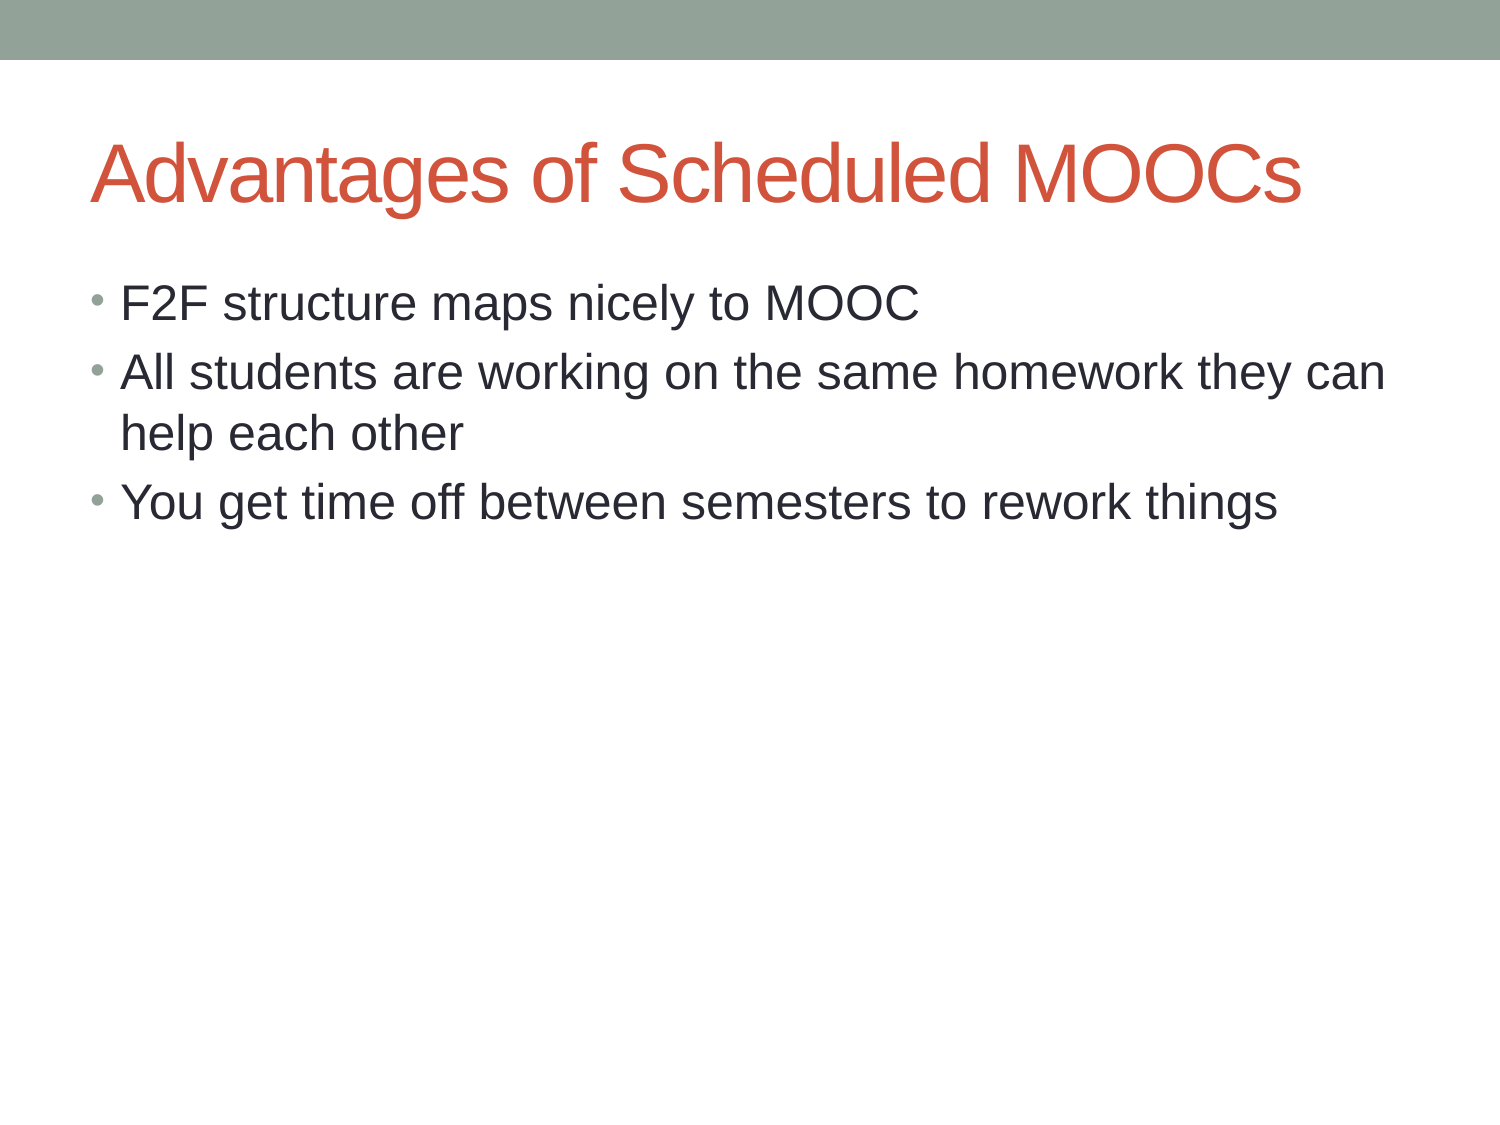

# Advantages of Scheduled MOOCs
F2F structure maps nicely to MOOC
All students are working on the same homework they can help each other
You get time off between semesters to rework things